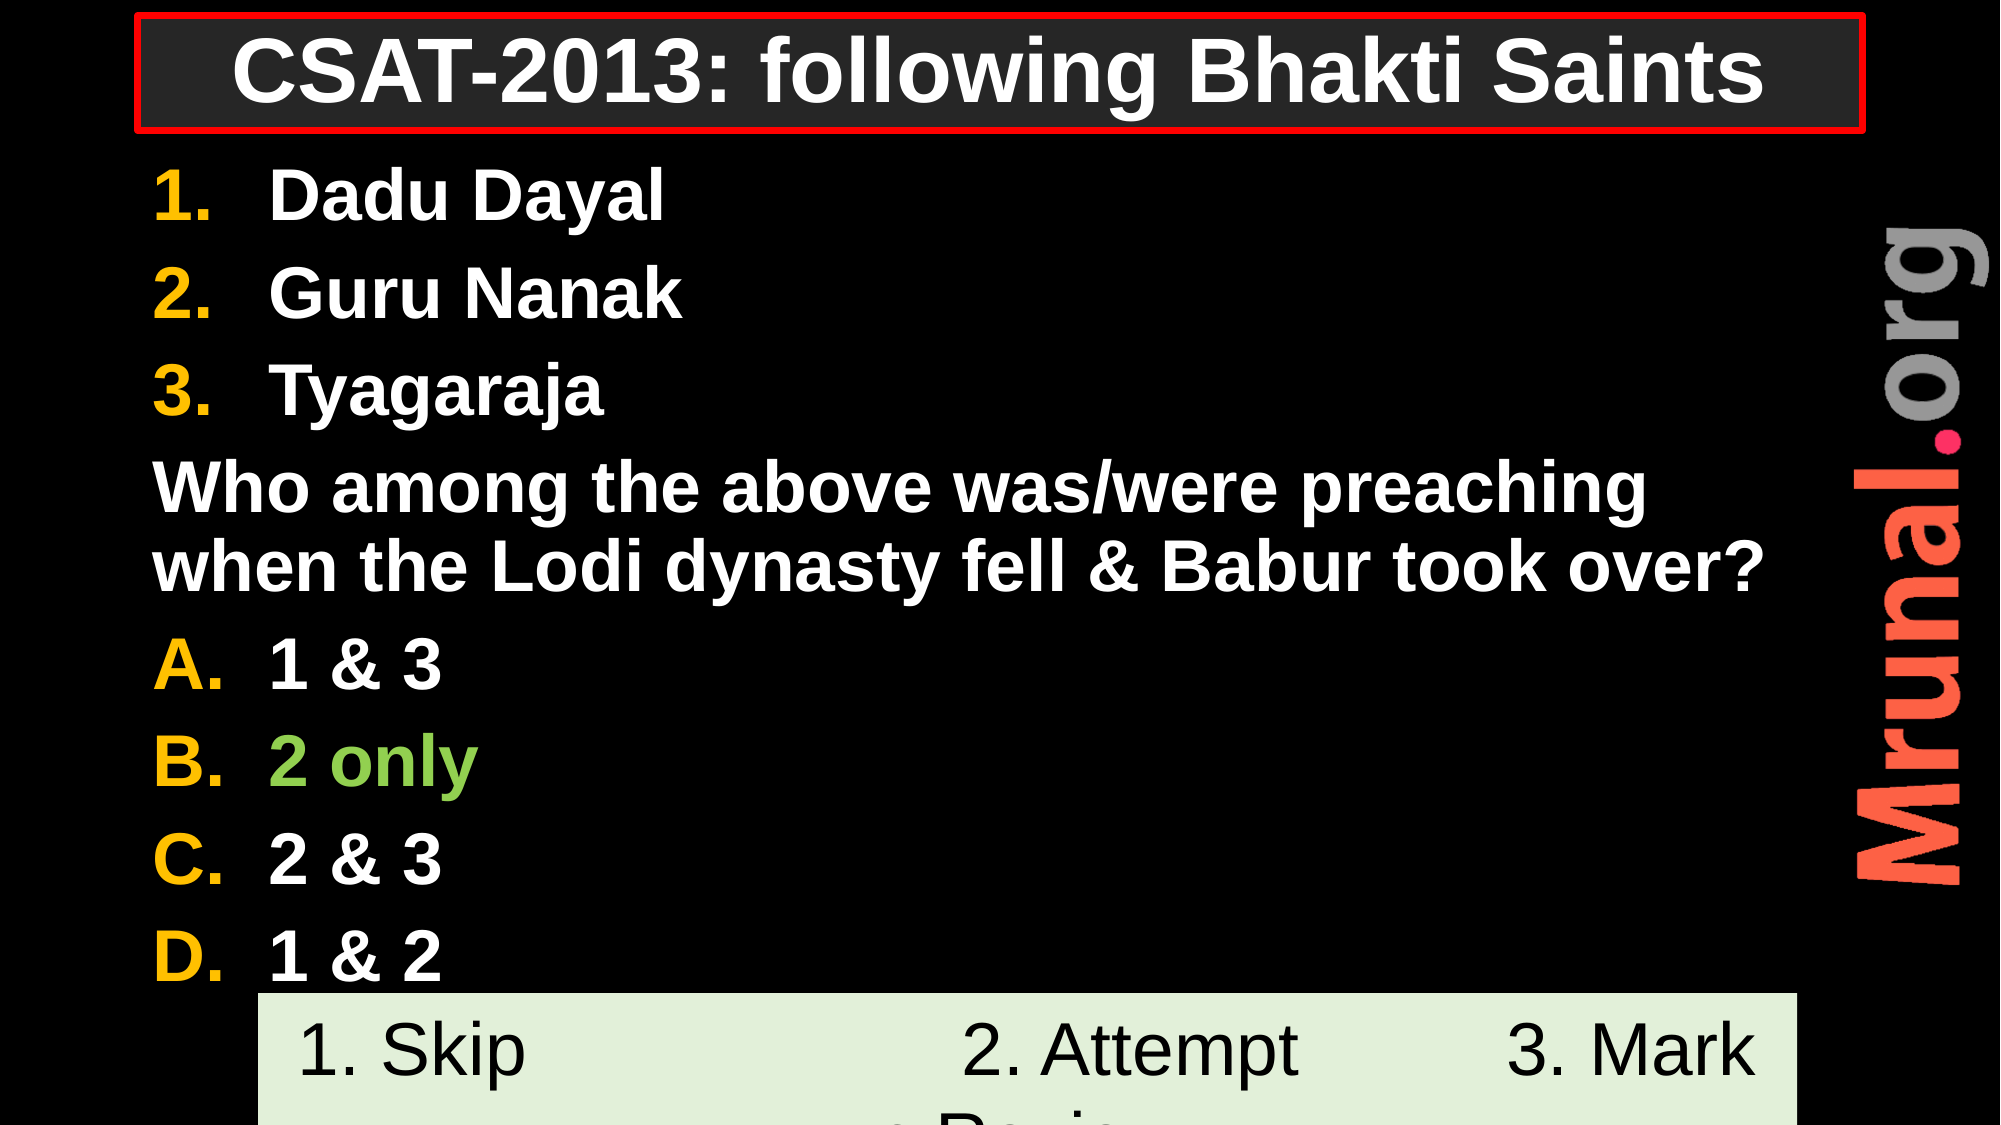

# CSAT-2013: following Bhakti Saints
Dadu Dayal
Guru Nanak
Tyagaraja
Who among the above was/were preaching when the Lodi dynasty fell & Babur took over?
1 & 3
2 only
2 & 3
1 & 2